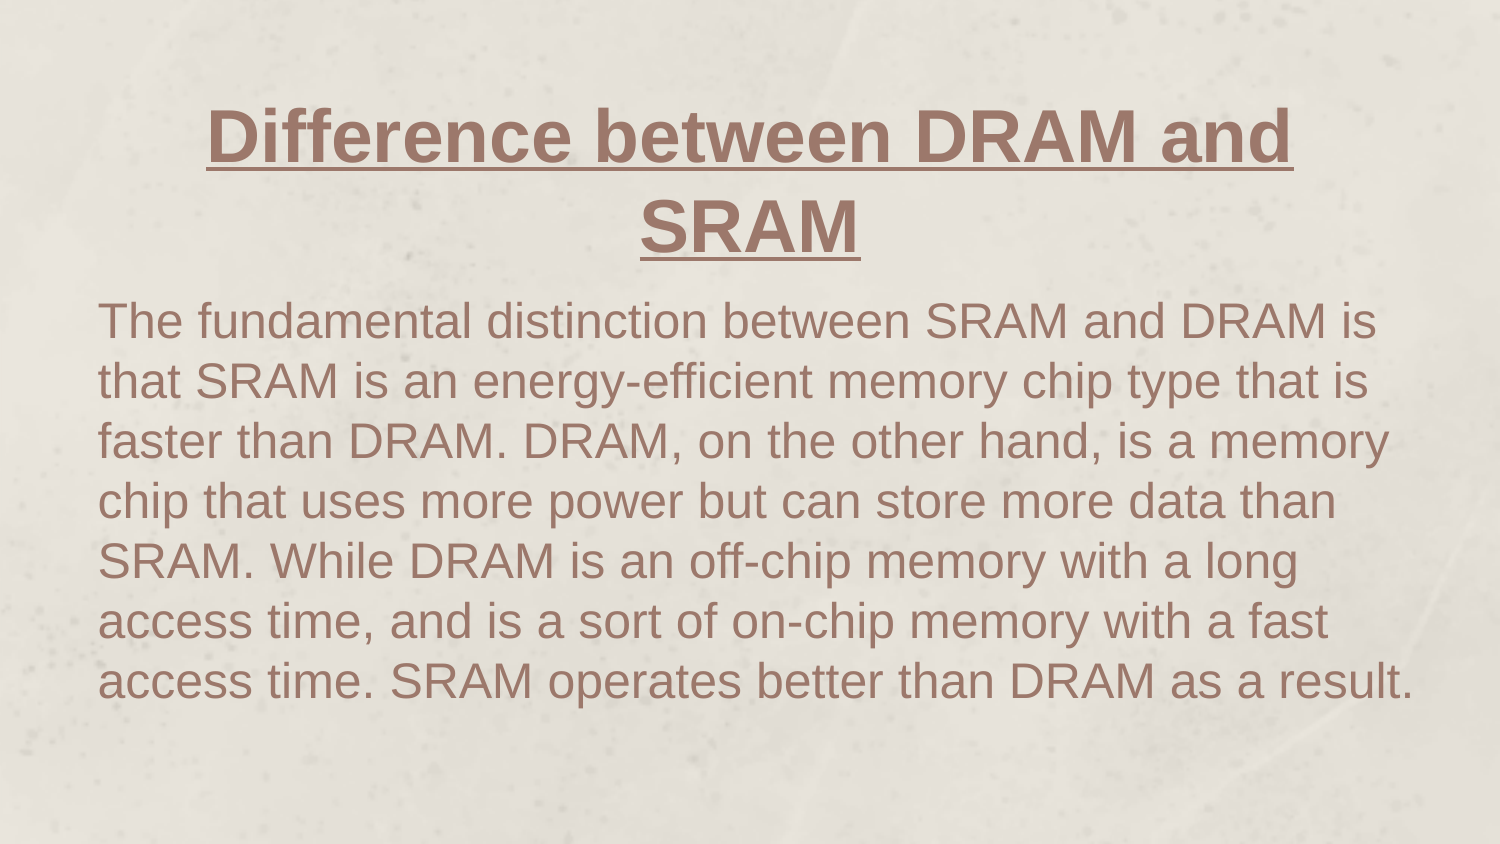

# Difference between DRAM and SRAM
The fundamental distinction between SRAM and DRAM is that SRAM is an energy-efficient memory chip type that is faster than DRAM. DRAM, on the other hand, is a memory chip that uses more power but can store more data than SRAM. While DRAM is an off-chip memory with a long access time, and is a sort of on-chip memory with a fast access time. SRAM operates better than DRAM as a result.